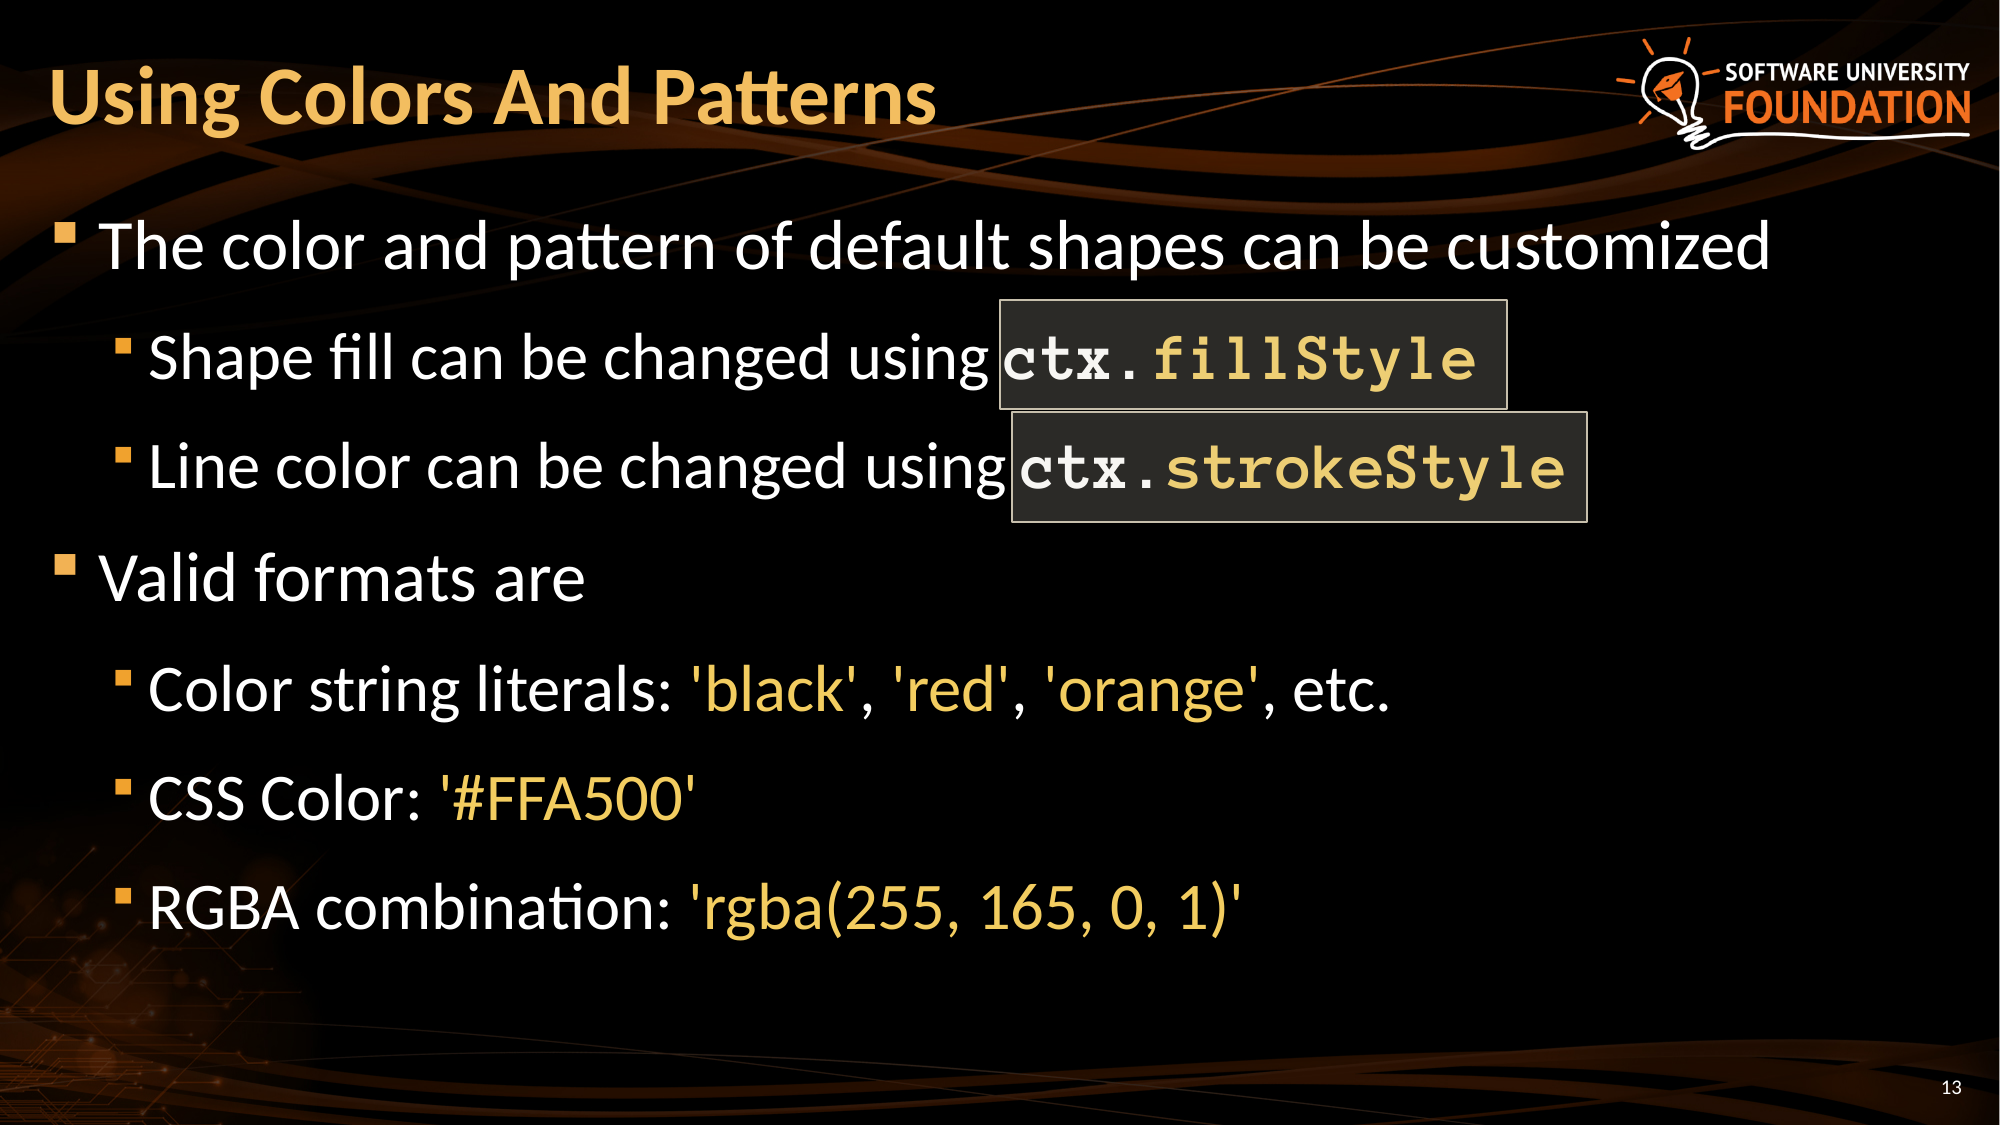

# Using Colors And Patterns
The color and pattern of default shapes can be customized
Shape fill can be changed using ctx.fillStyle
Line color can be changed using ctx.strokeStyle
Valid formats are
Color string literals: 'black', 'red', 'orange', etc.
CSS Color: '#FFA500'
RGBA combination: 'rgba(255, 165, 0, 1)'

13